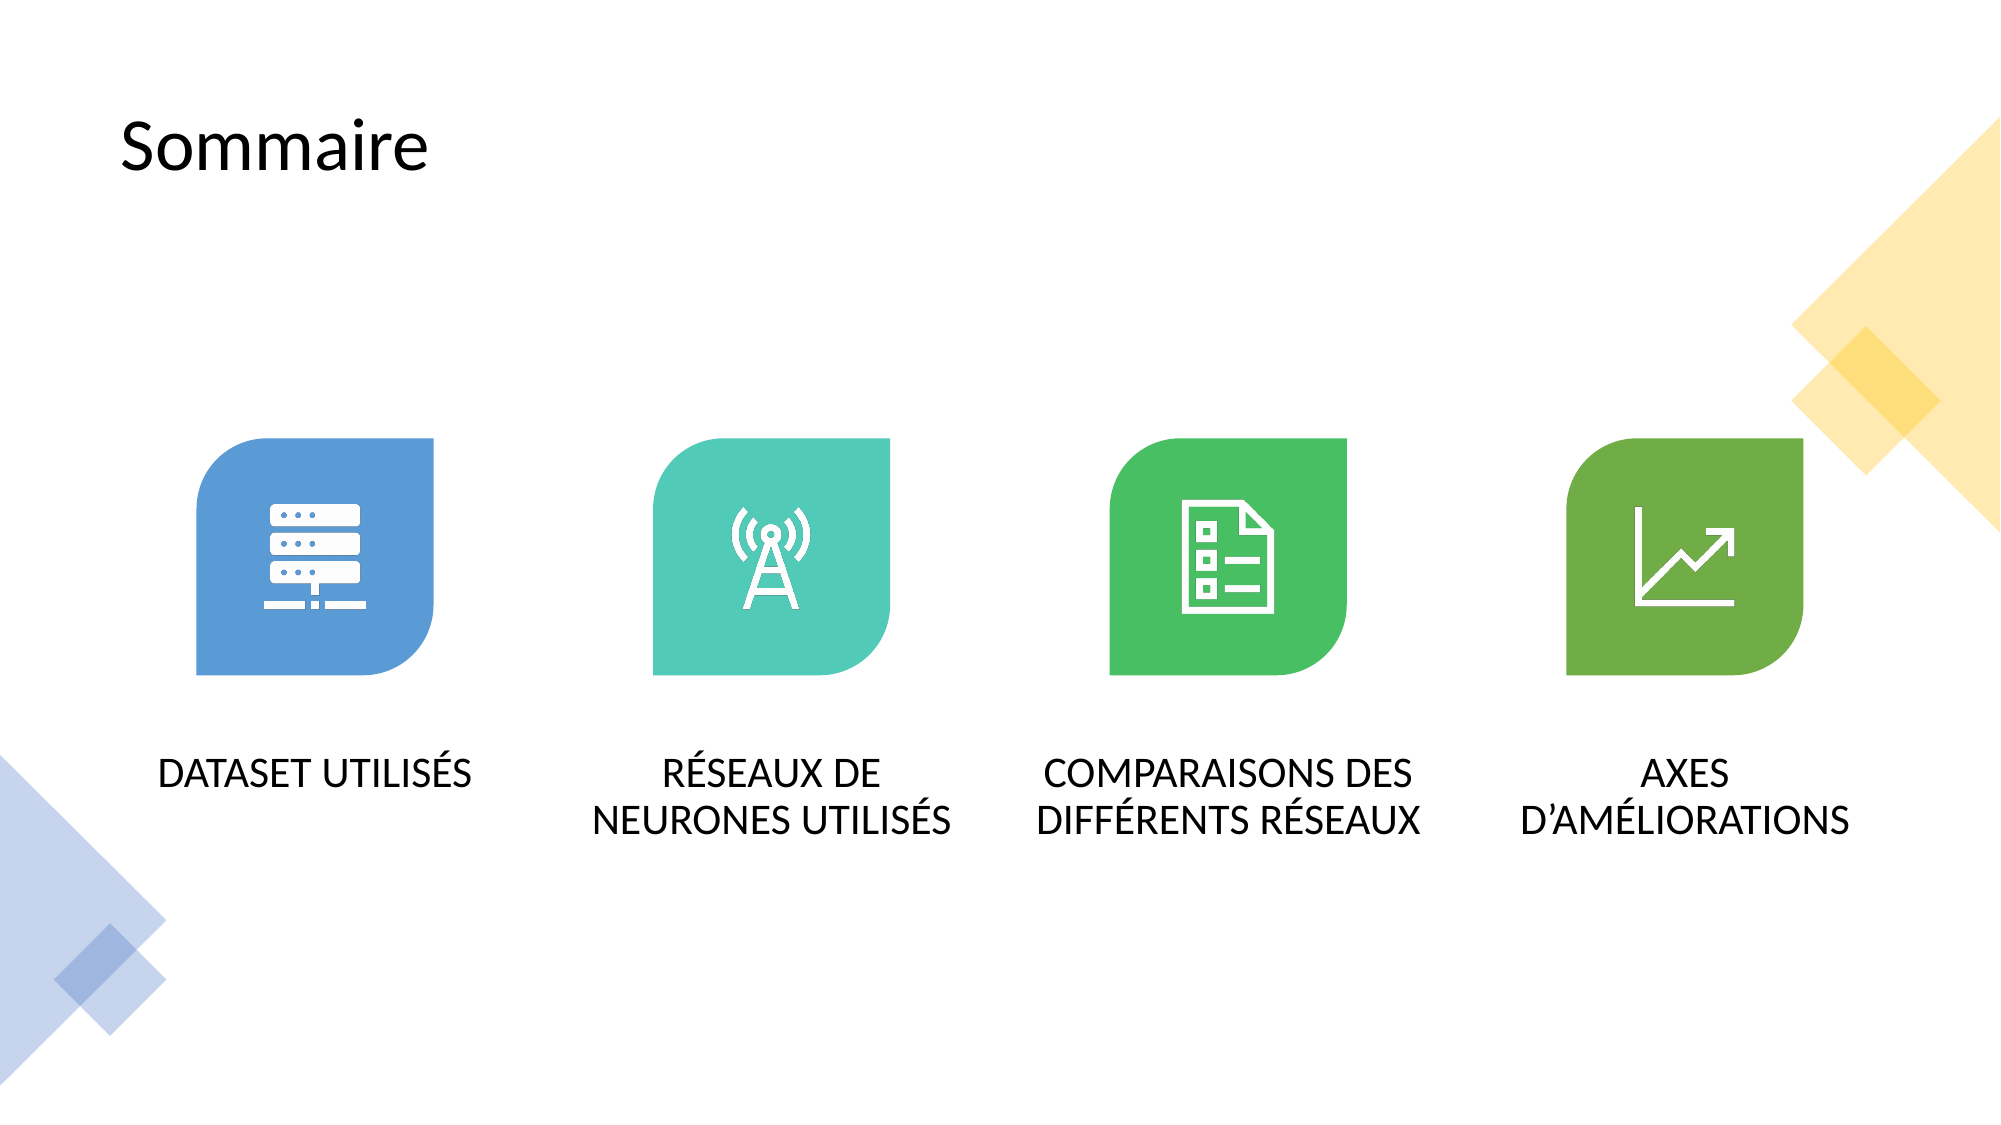

# Sommaire

Dataset utilisés
réseaux de neurones utilisés
Comparaisons DES DIFFéREnts réseaux
Axes d’améliorations